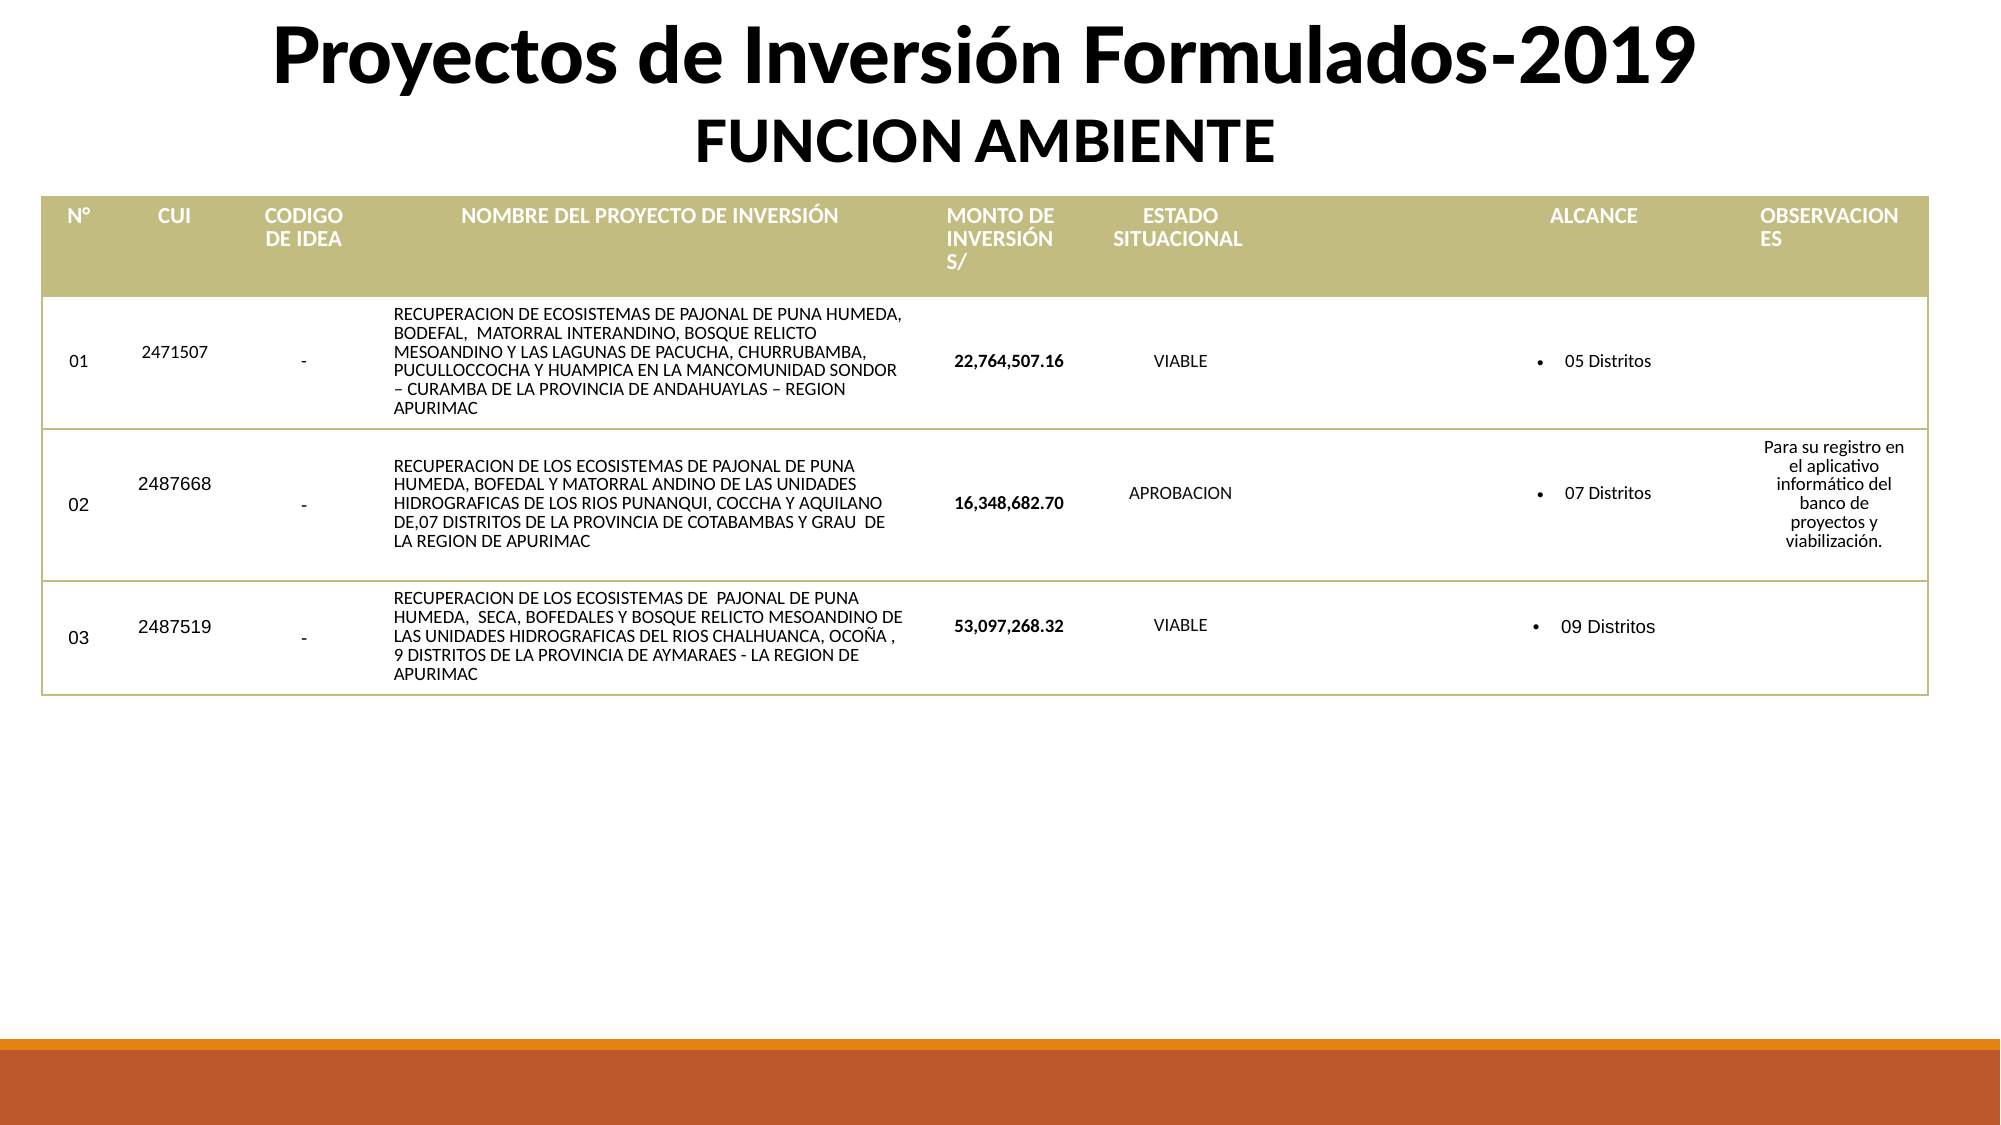

Proyectos de Inversión Formulados-2019
FUNCION AMBIENTE
| N° | CUI | CODIGO DE IDEA | NOMBRE DEL PROYECTO DE INVERSIÓN | MONTO DE INVERSIÓN S/ | ESTADO SITUACIONAL |  | ALCANCE | OBSERVACIONES |
| --- | --- | --- | --- | --- | --- | --- | --- | --- |
| 01 | 2471507 | - | RECUPERACION DE ECOSISTEMAS DE PAJONAL DE PUNA HUMEDA, BODEFAL, MATORRAL INTERANDINO, BOSQUE RELICTO MESOANDINO Y LAS LAGUNAS DE PACUCHA, CHURRUBAMBA, PUCULLOCCOCHA Y HUAMPICA EN LA MANCOMUNIDAD SONDOR – CURAMBA DE LA PROVINCIA DE ANDAHUAYLAS – REGION APURIMAC | 22,764,507.16 | VIABLE |  | 05 Distritos |  |
| 02 | 2487668 | - | RECUPERACION DE LOS ECOSISTEMAS DE PAJONAL DE PUNA HUMEDA, BOFEDAL Y MATORRAL ANDINO DE LAS UNIDADES HIDROGRAFICAS DE LOS RIOS PUNANQUI, COCCHA Y AQUILANO DE,07 DISTRITOS DE LA PROVINCIA DE COTABAMBAS Y GRAU DE LA REGION DE APURIMAC | 16,348,682.70 | APROBACION |  | 07 Distritos | Para su registro en el aplicativo informático del banco de proyectos y viabilización. |
| 03 | 2487519 | - | RECUPERACION DE LOS ECOSISTEMAS DE PAJONAL DE PUNA HUMEDA, SECA, BOFEDALES Y BOSQUE RELICTO MESOANDINO DE LAS UNIDADES HIDROGRAFICAS DEL RIOS CHALHUANCA, OCOÑA , 9 DISTRITOS DE LA PROVINCIA DE AYMARAES - LA REGION DE APURIMAC | 53,097,268.32 | VIABLE |  | 09 Distritos |  |